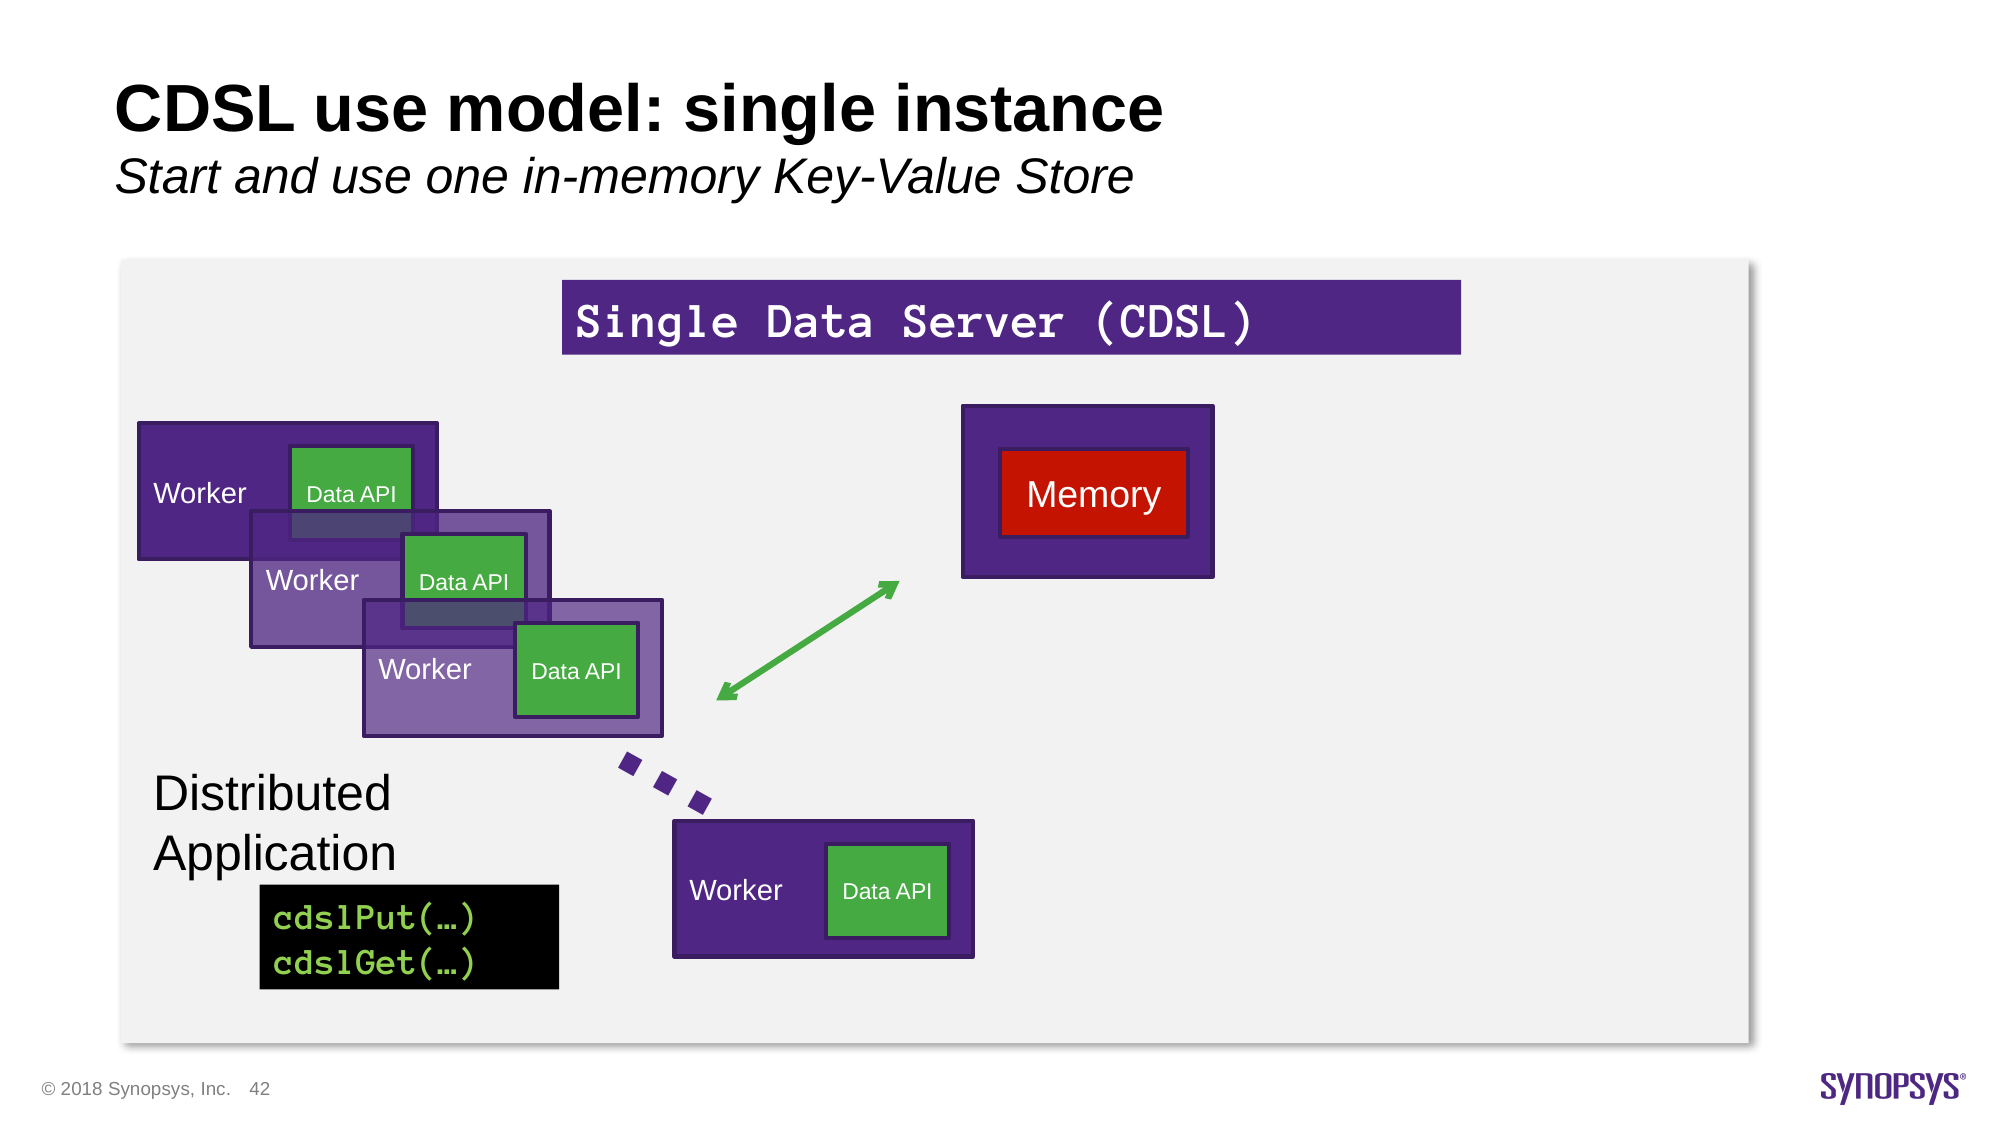

# CDSL use model: single instance
Start and use one in-memory Key-Value Store

Single Data Server (CDSL)

Memory
Worker
Data API
Worker
Data API
Worker
Data API
…
Distributed Application
Worker
Data API
cdslPut(…)
cdslGet(…)